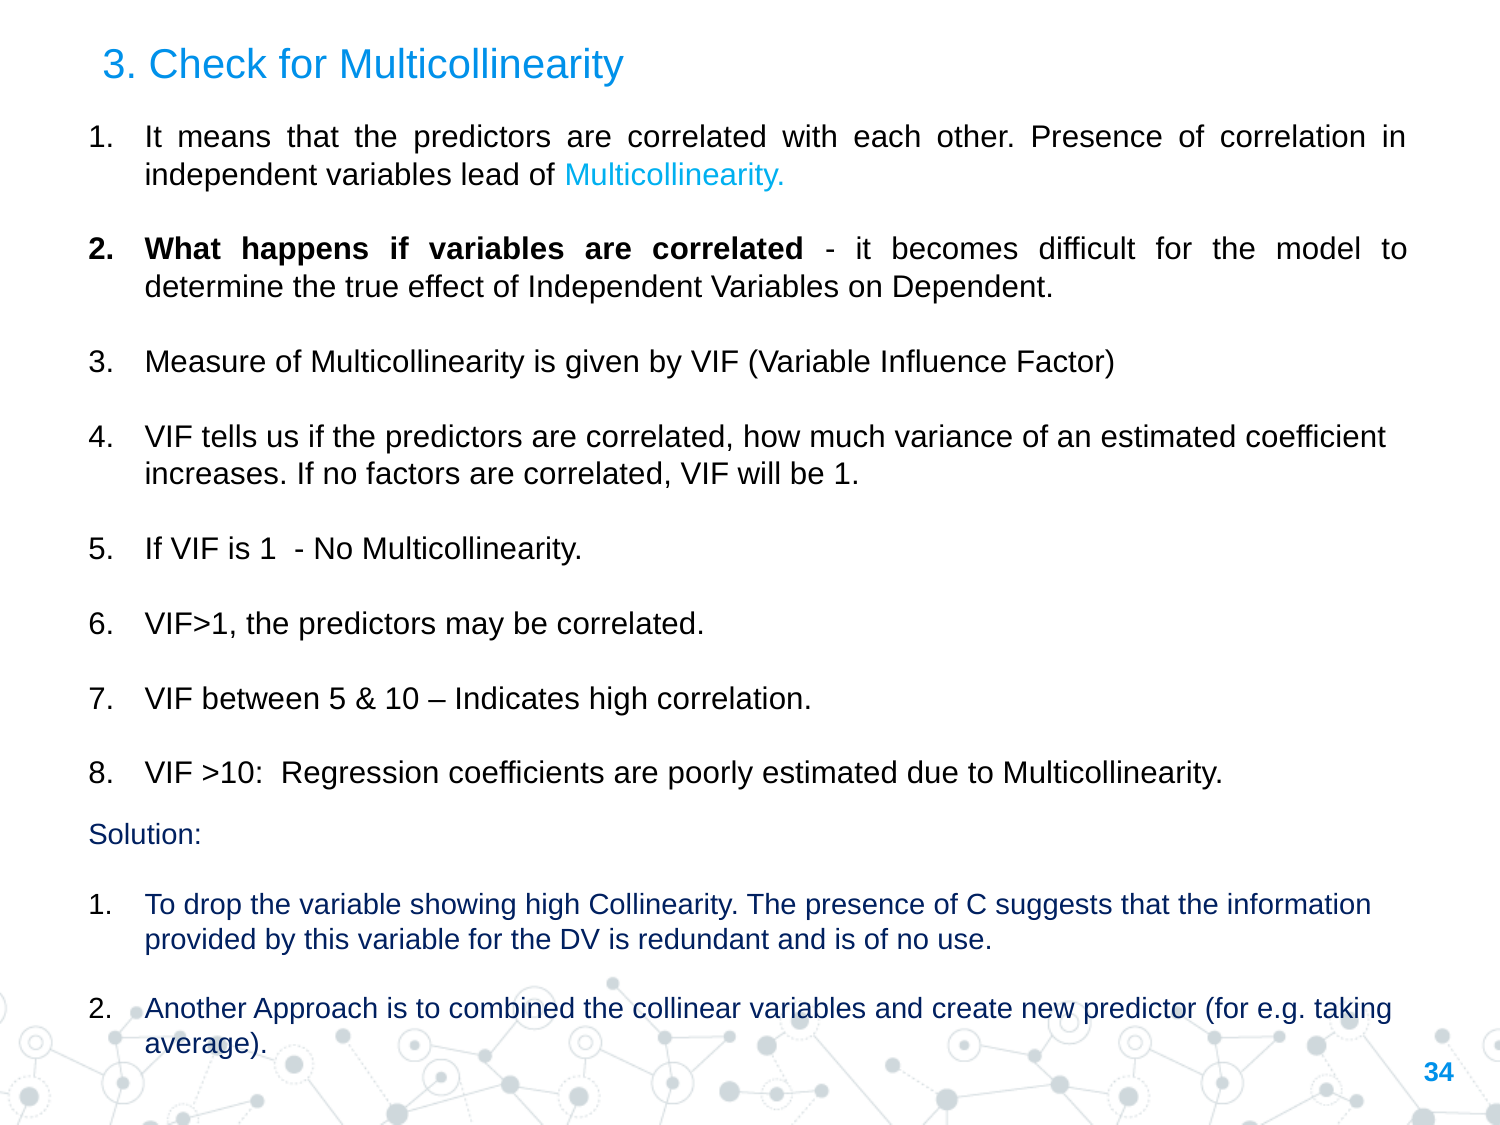

3. Check for Multicollinearity
It means that the predictors are correlated with each other. Presence of correlation in independent variables lead of Multicollinearity.

What happens if variables are correlated - it becomes difficult for the model to determine the true effect of Independent Variables on Dependent.

Measure of Multicollinearity is given by VIF (Variable Influence Factor)

VIF tells us if the predictors are correlated, how much variance of an estimated coefficient increases. If no factors are correlated, VIF will be 1.

If VIF is 1  - No Multicollinearity.

VIF>1, the predictors may be correlated.

VIF between 5 & 10 – Indicates high correlation.

VIF >10:  Regression coefficients are poorly estimated due to Multicollinearity.

Solution:

To drop the variable showing high Collinearity. The presence of C suggests that the information provided by this variable for the DV is redundant and is of no use.

Another Approach is to combined the collinear variables and create new predictor (for e.g. taking average).
34